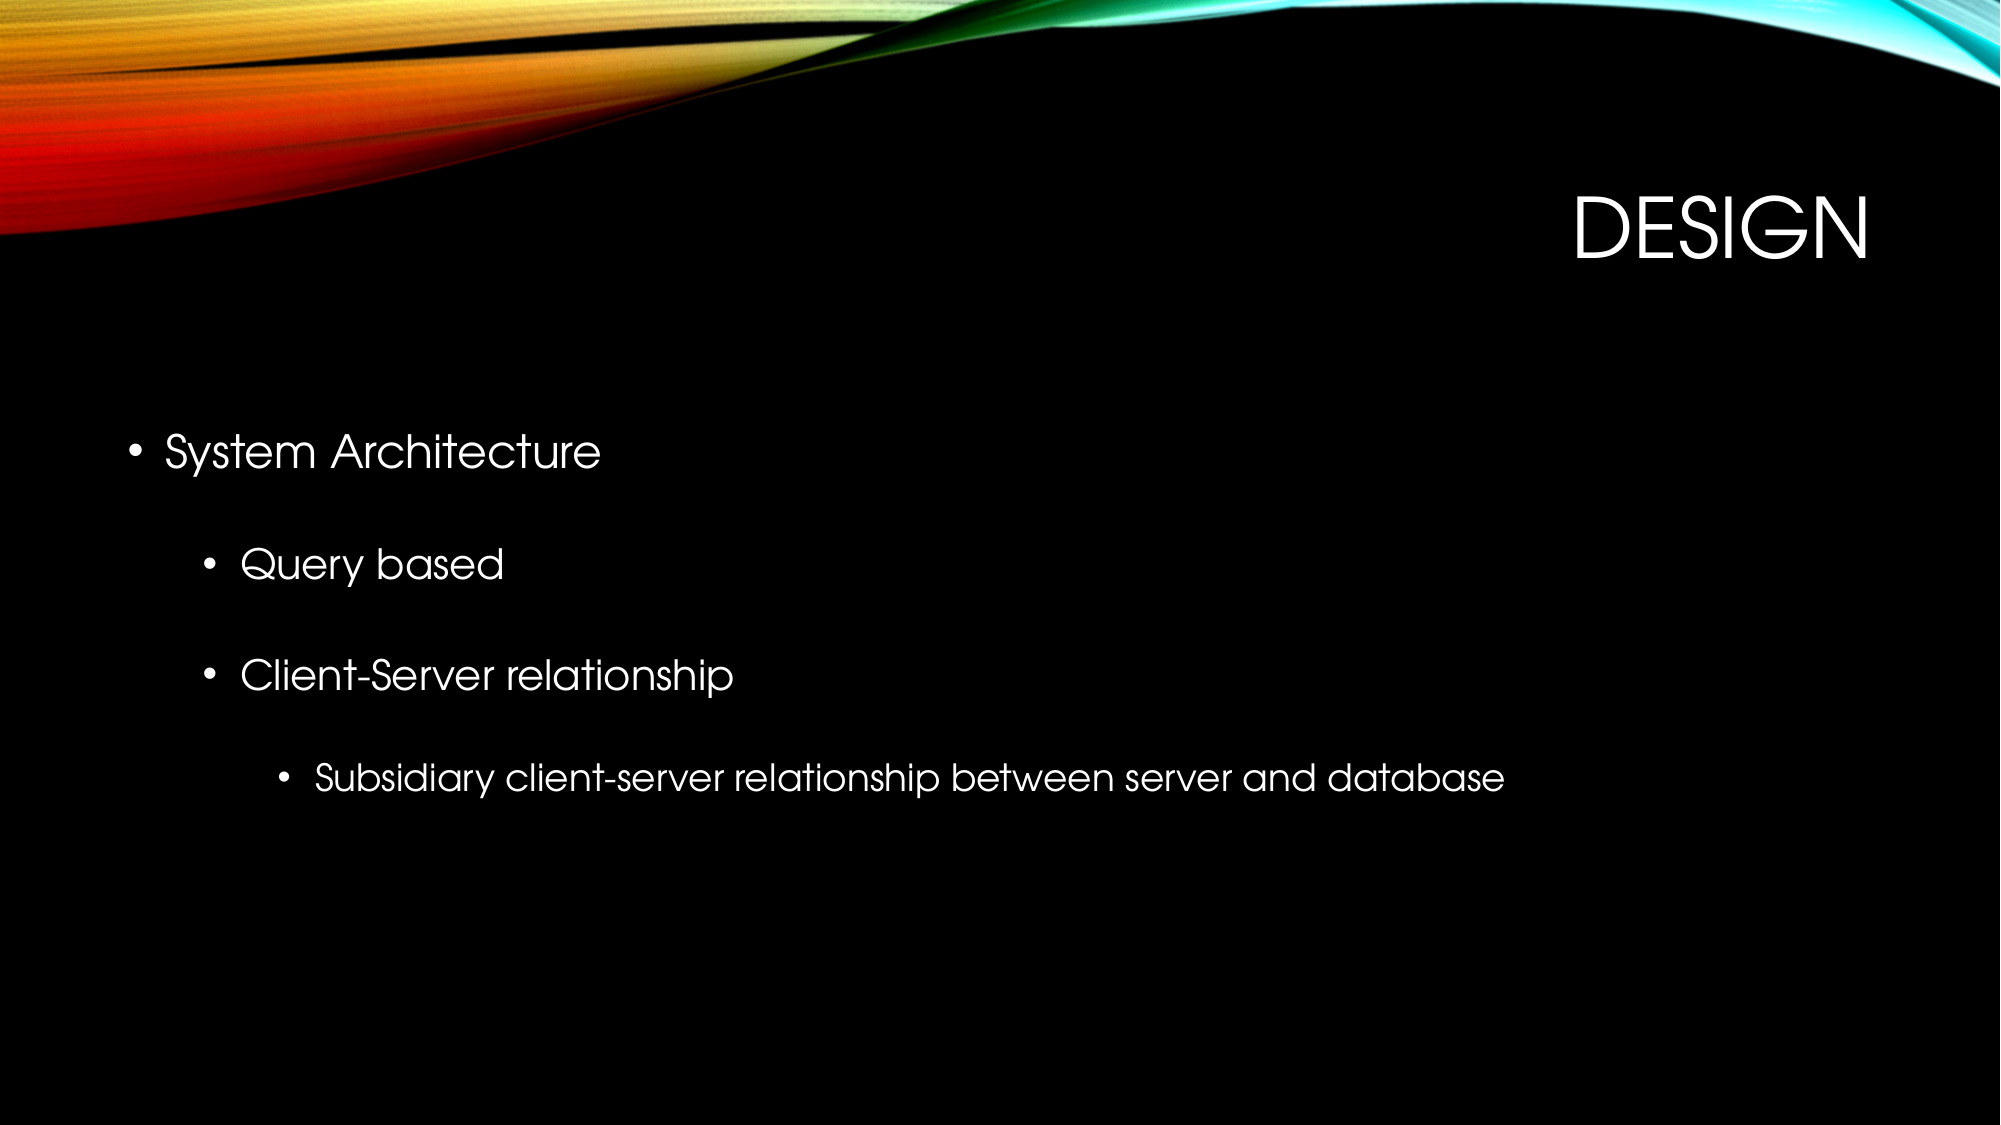

# Design
System Architecture
Query based
Client-Server relationship
Subsidiary client-server relationship between server and database